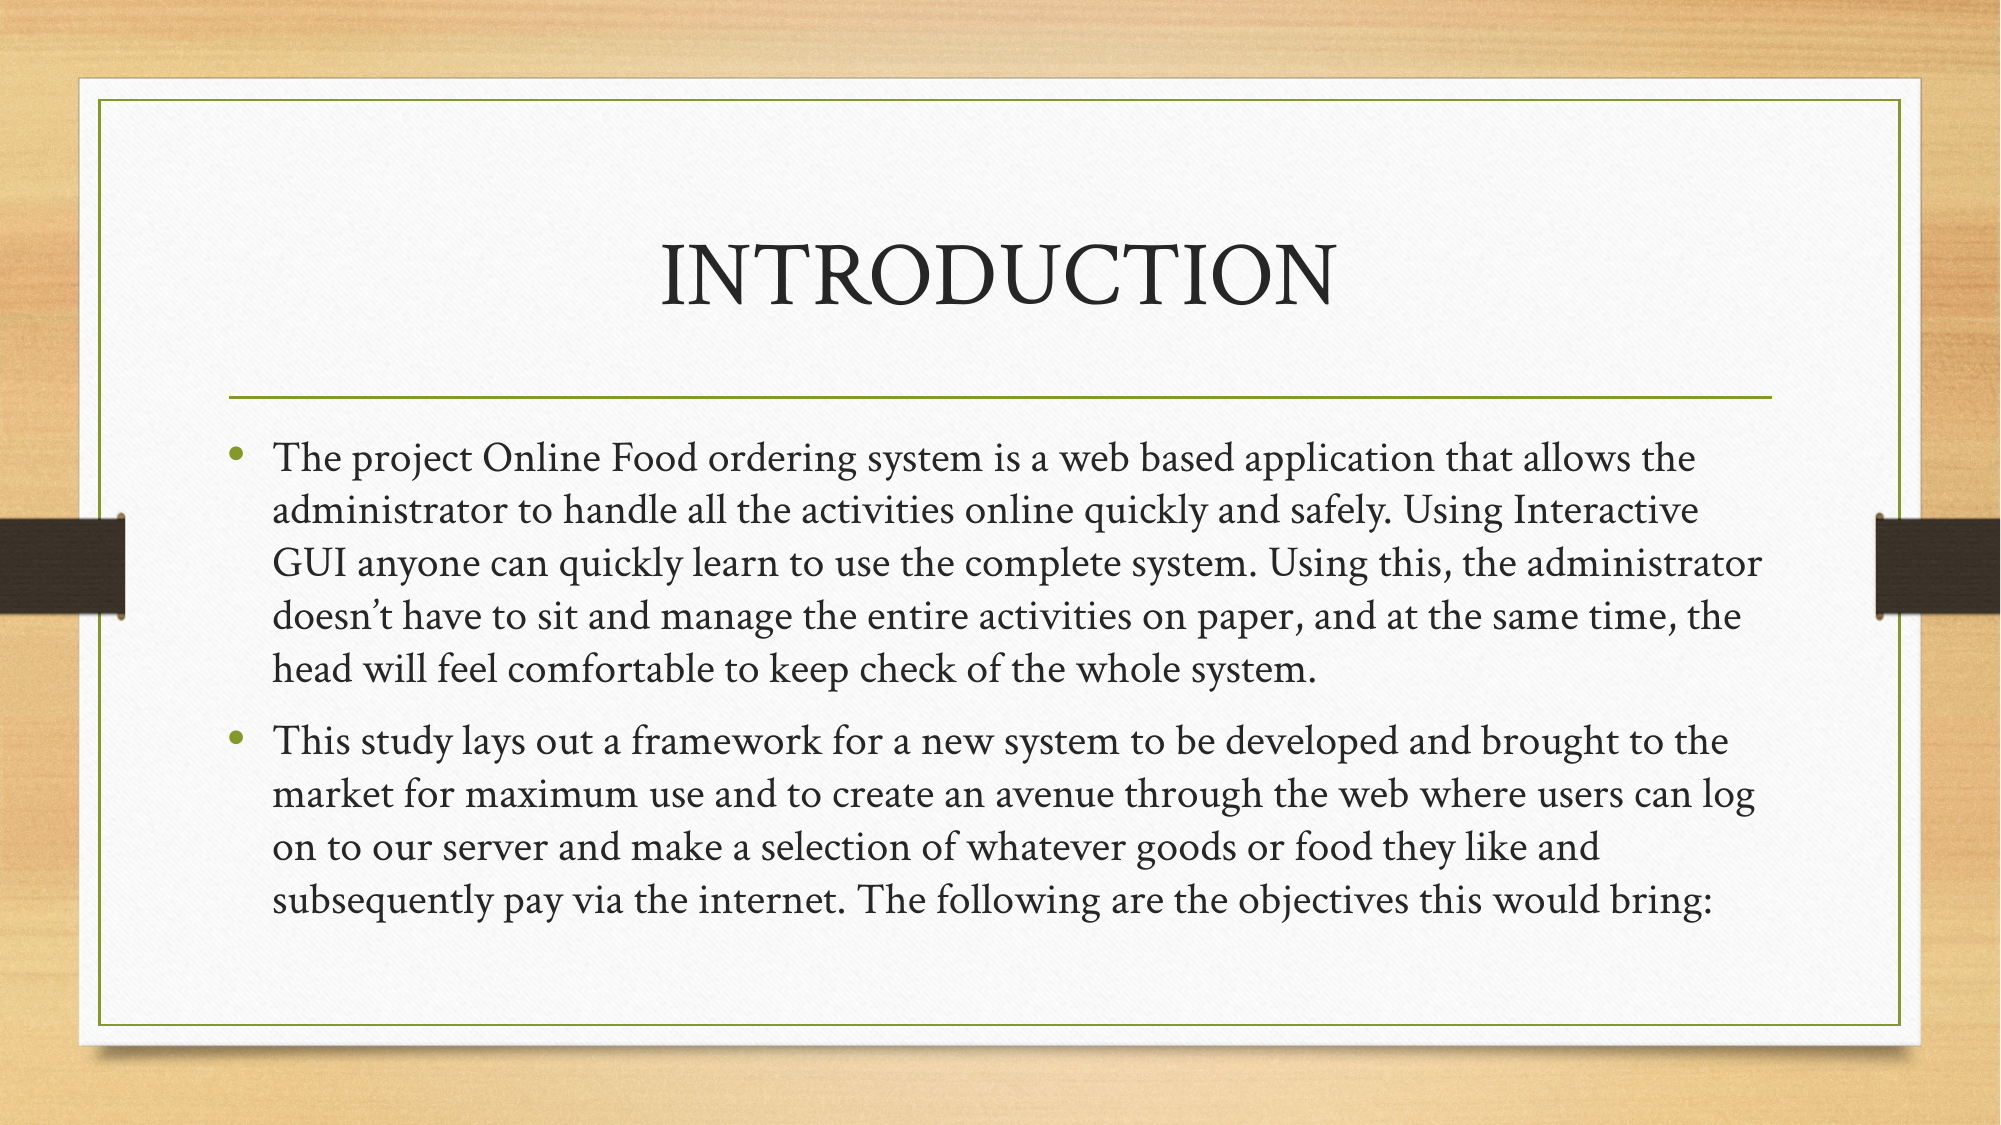

# INTRODUCTION
The project Online Food ordering system is a web based application that allows the administrator to handle all the activities online quickly and safely. Using Interactive GUI anyone can quickly learn to use the complete system. Using this, the administrator doesn’t have to sit and manage the entire activities on paper, and at the same time, the head will feel comfortable to keep check of the whole system.
This study lays out a framework for a new system to be developed and brought to the market for maximum use and to create an avenue through the web where users can log on to our server and make a selection of whatever goods or food they like and subsequently pay via the internet. The following are the objectives this would bring: